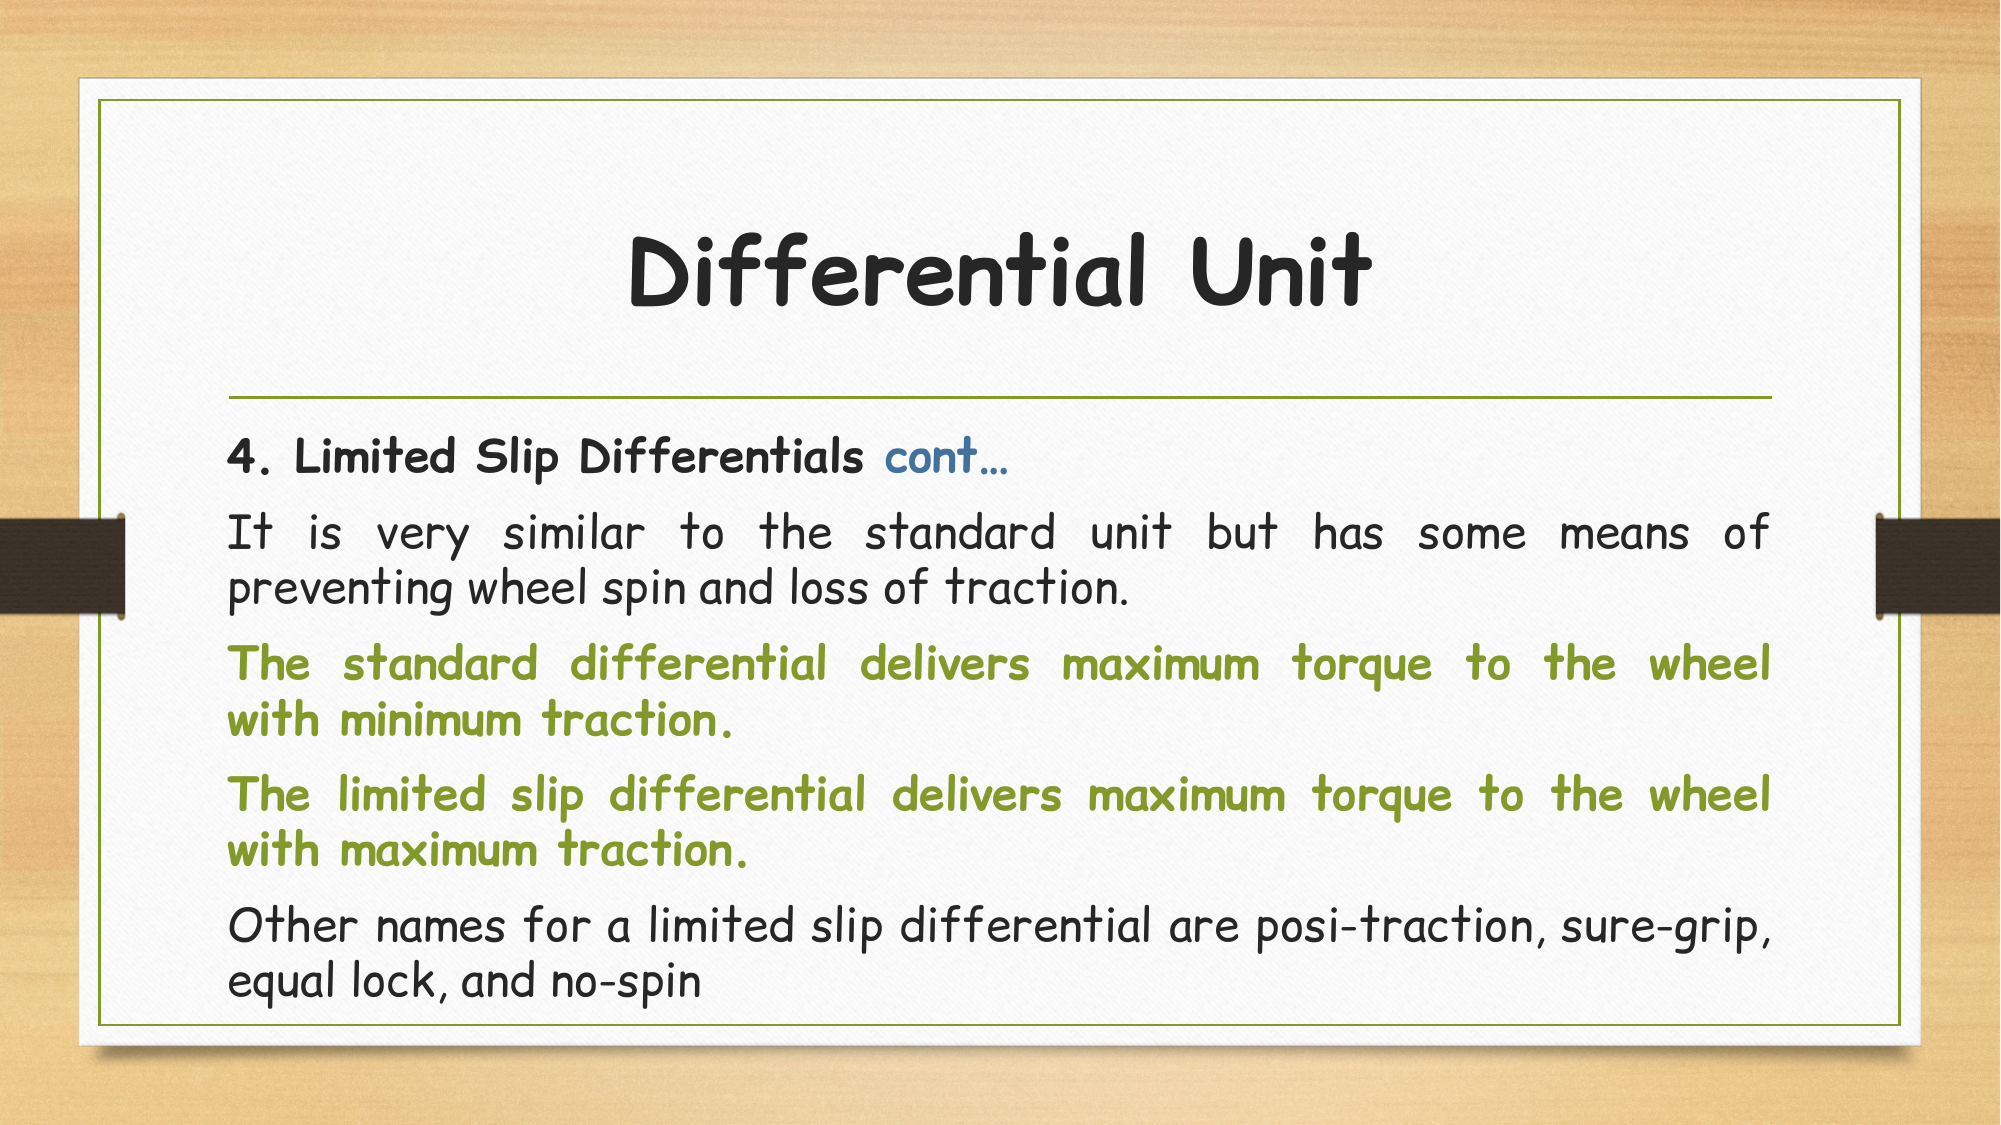

# Differential Unit
4. Limited Slip Differentials cont…
It is very similar to the standard unit but has some means of preventing wheel spin and loss of traction.
The standard differential delivers maximum torque to the wheel with minimum traction.
The limited slip differential delivers maximum torque to the wheel with maximum traction.
Other names for a limited slip differential are posi-traction, sure-grip, equal lock, and no-spin